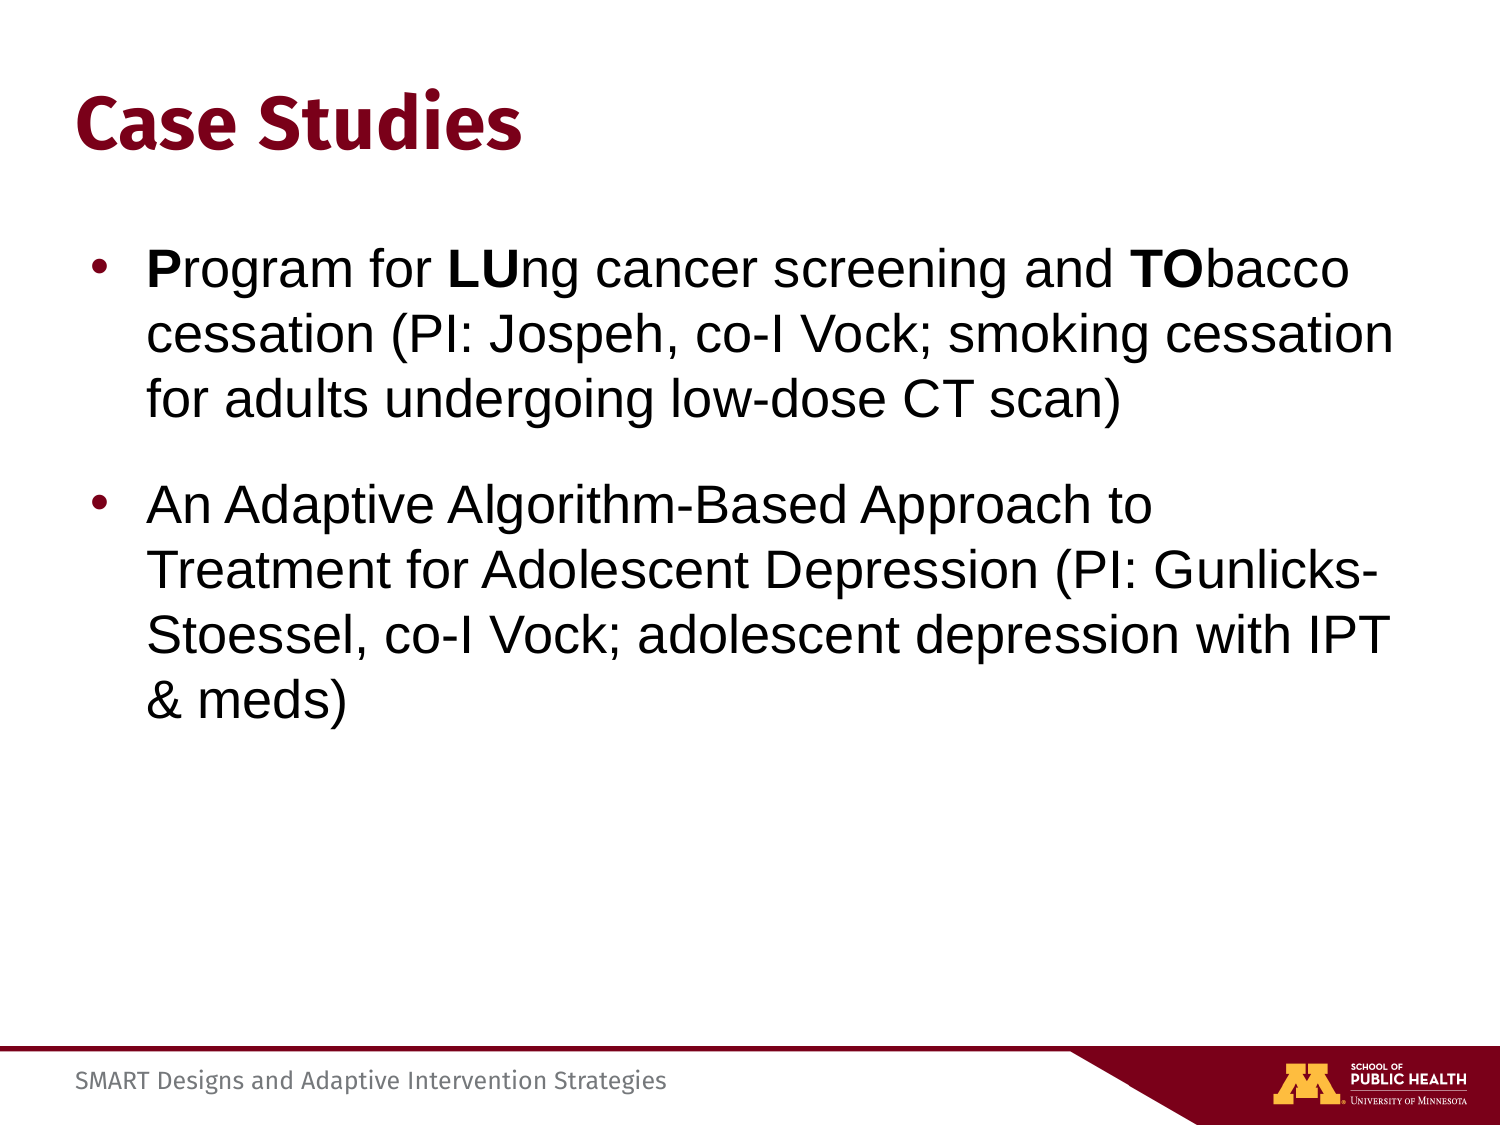

# Case Studies
Program for LUng cancer screening and TObacco cessation (PI: Jospeh, co-I Vock; smoking cessation for adults undergoing low-dose CT scan)
An Adaptive Algorithm-Based Approach to Treatment for Adolescent Depression (PI: Gunlicks-Stoessel, co-I Vock; adolescent depression with IPT & meds)
SMART Designs and Adaptive Intervention Strategies